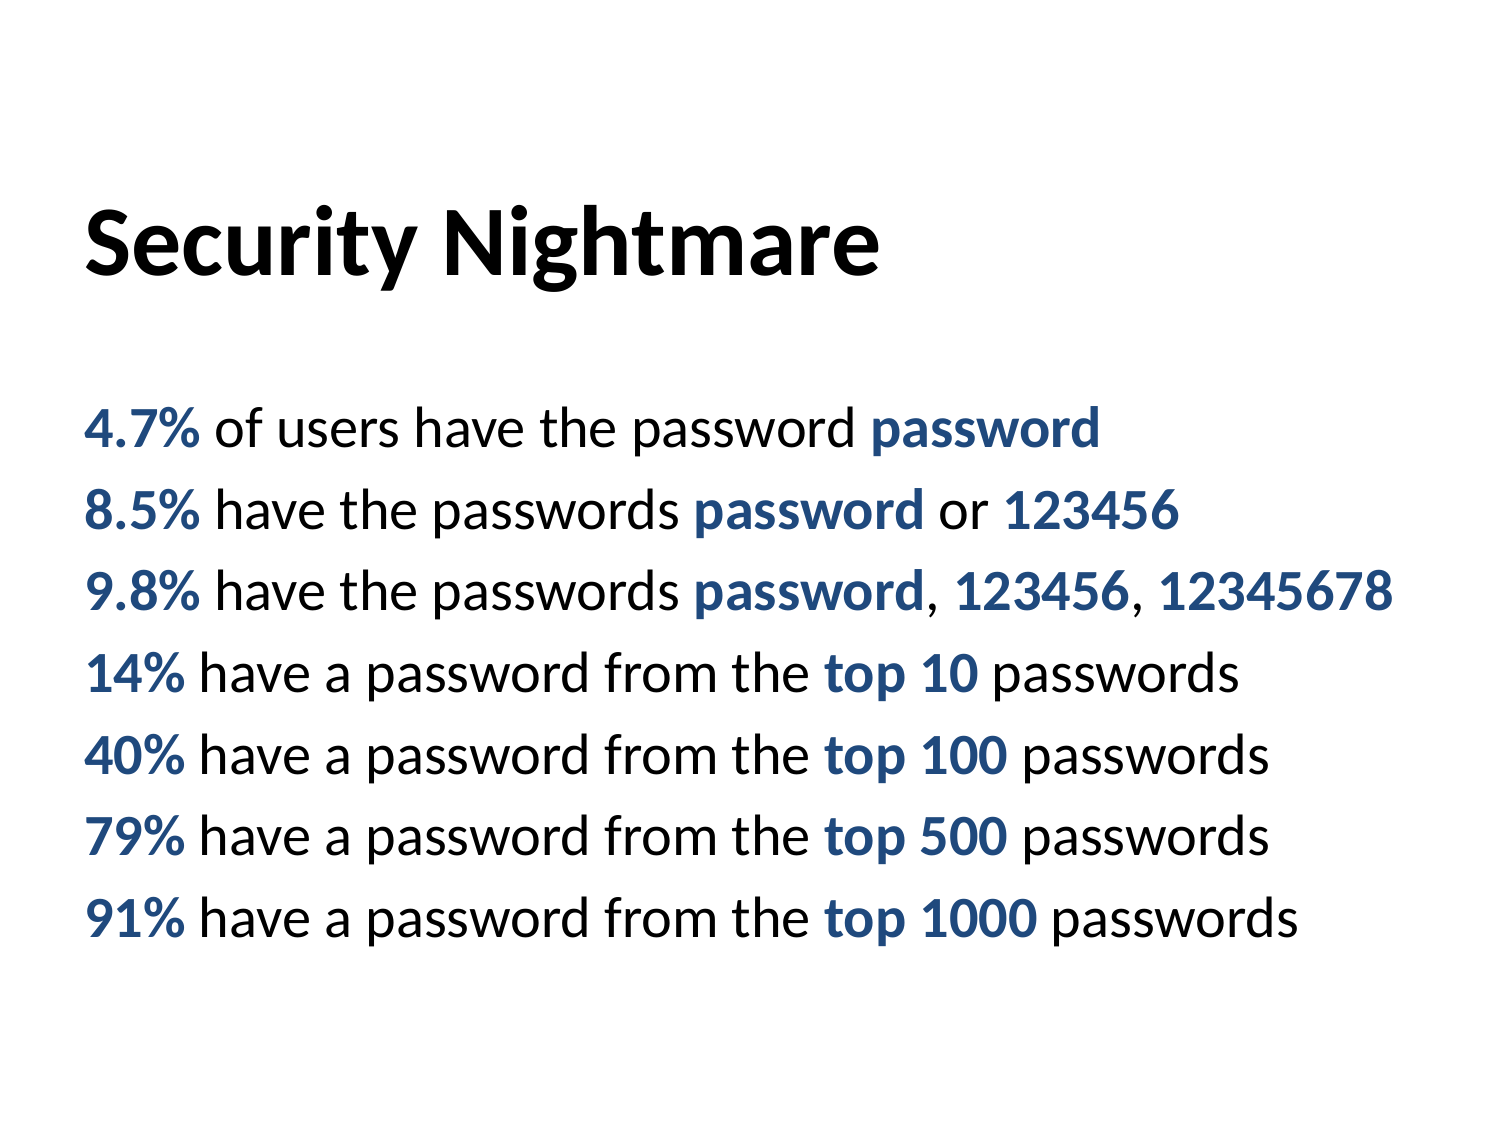

Security Nightmare

4.7% of users have the password password
8.5% have the passwords password or 123456
9.8% have the passwords password, 123456, 12345678
14% have a password from the top 10 passwords
40% have a password from the top 100 passwords
79% have a password from the top 500 passwords
91% have a password from the top 1000 passwords